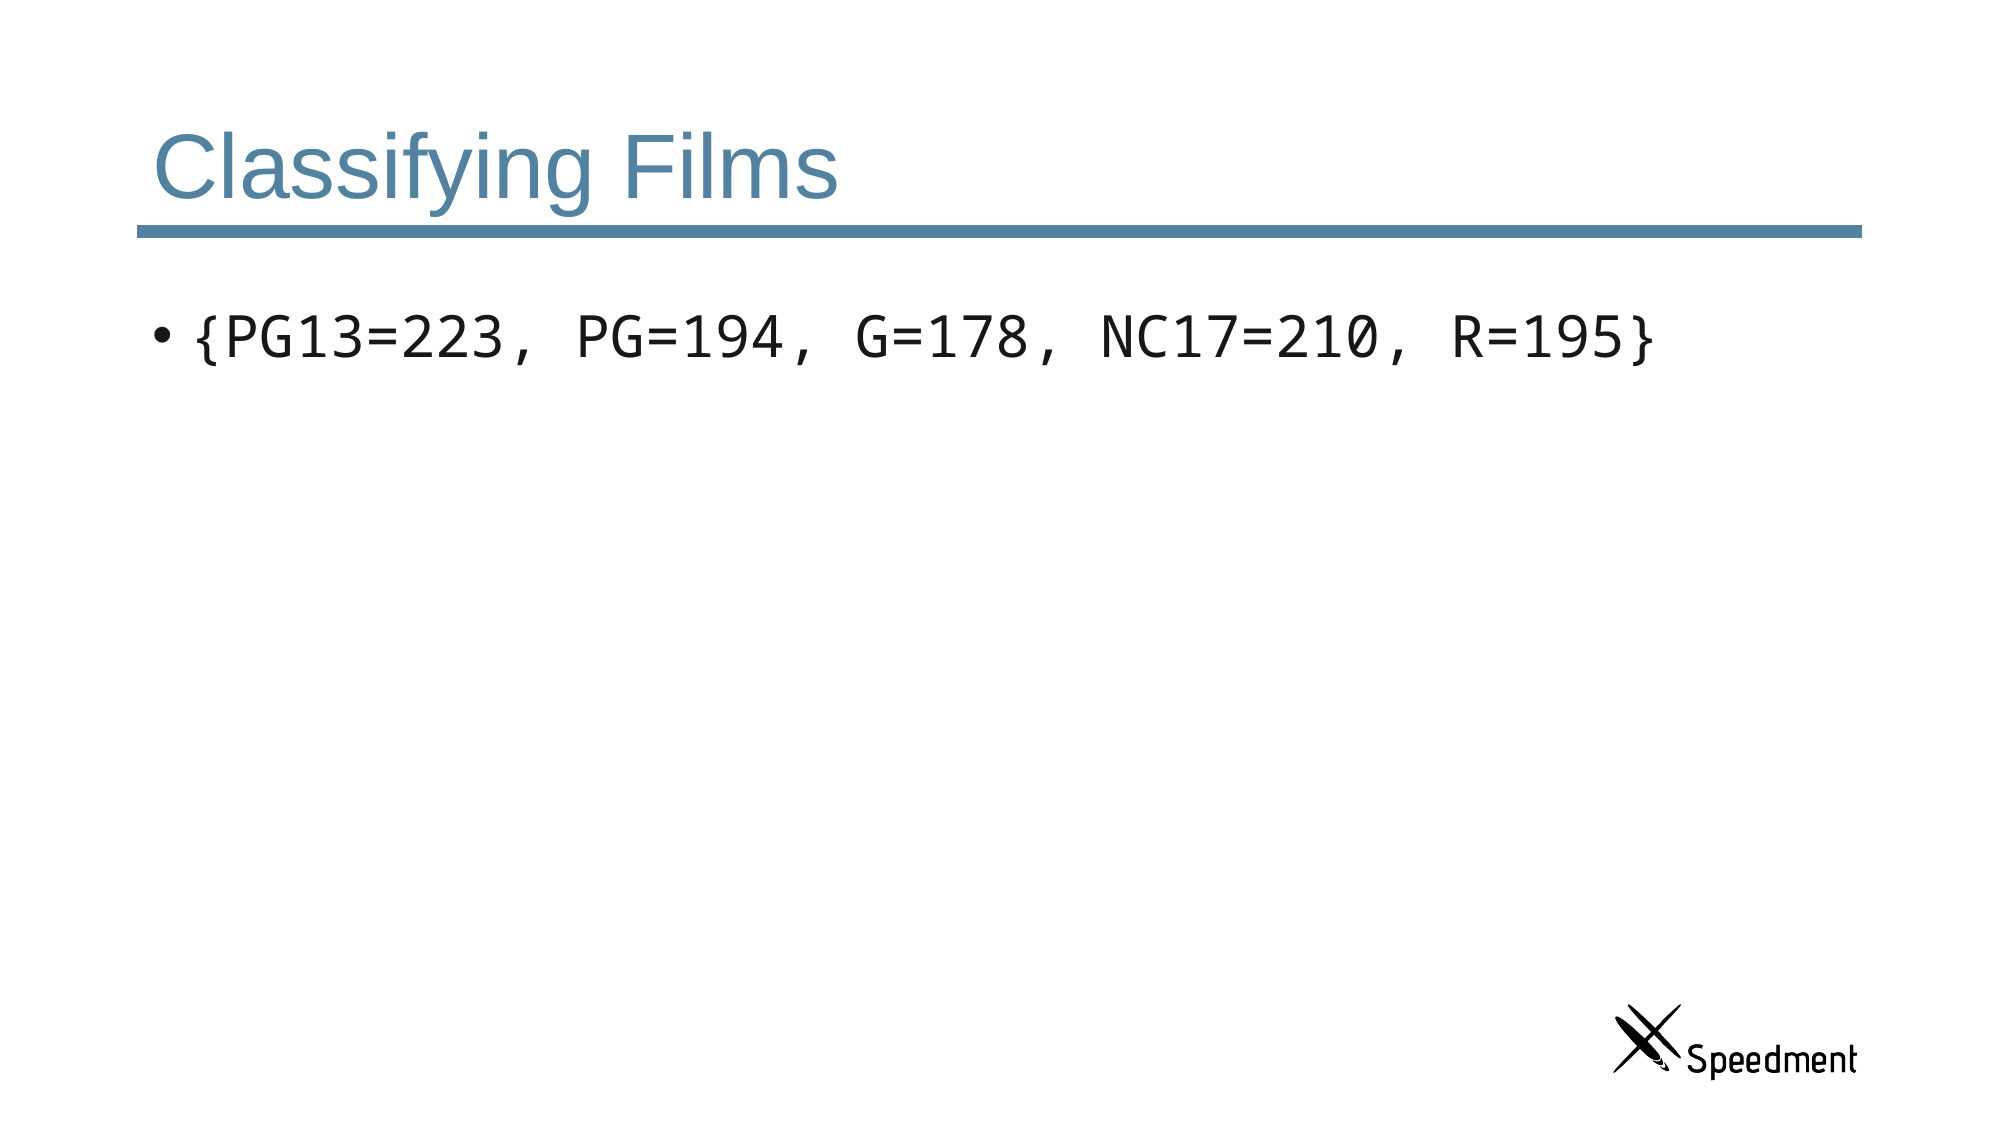

# Classifying Films
{PG13=223, PG=194, G=178, NC17=210, R=195}